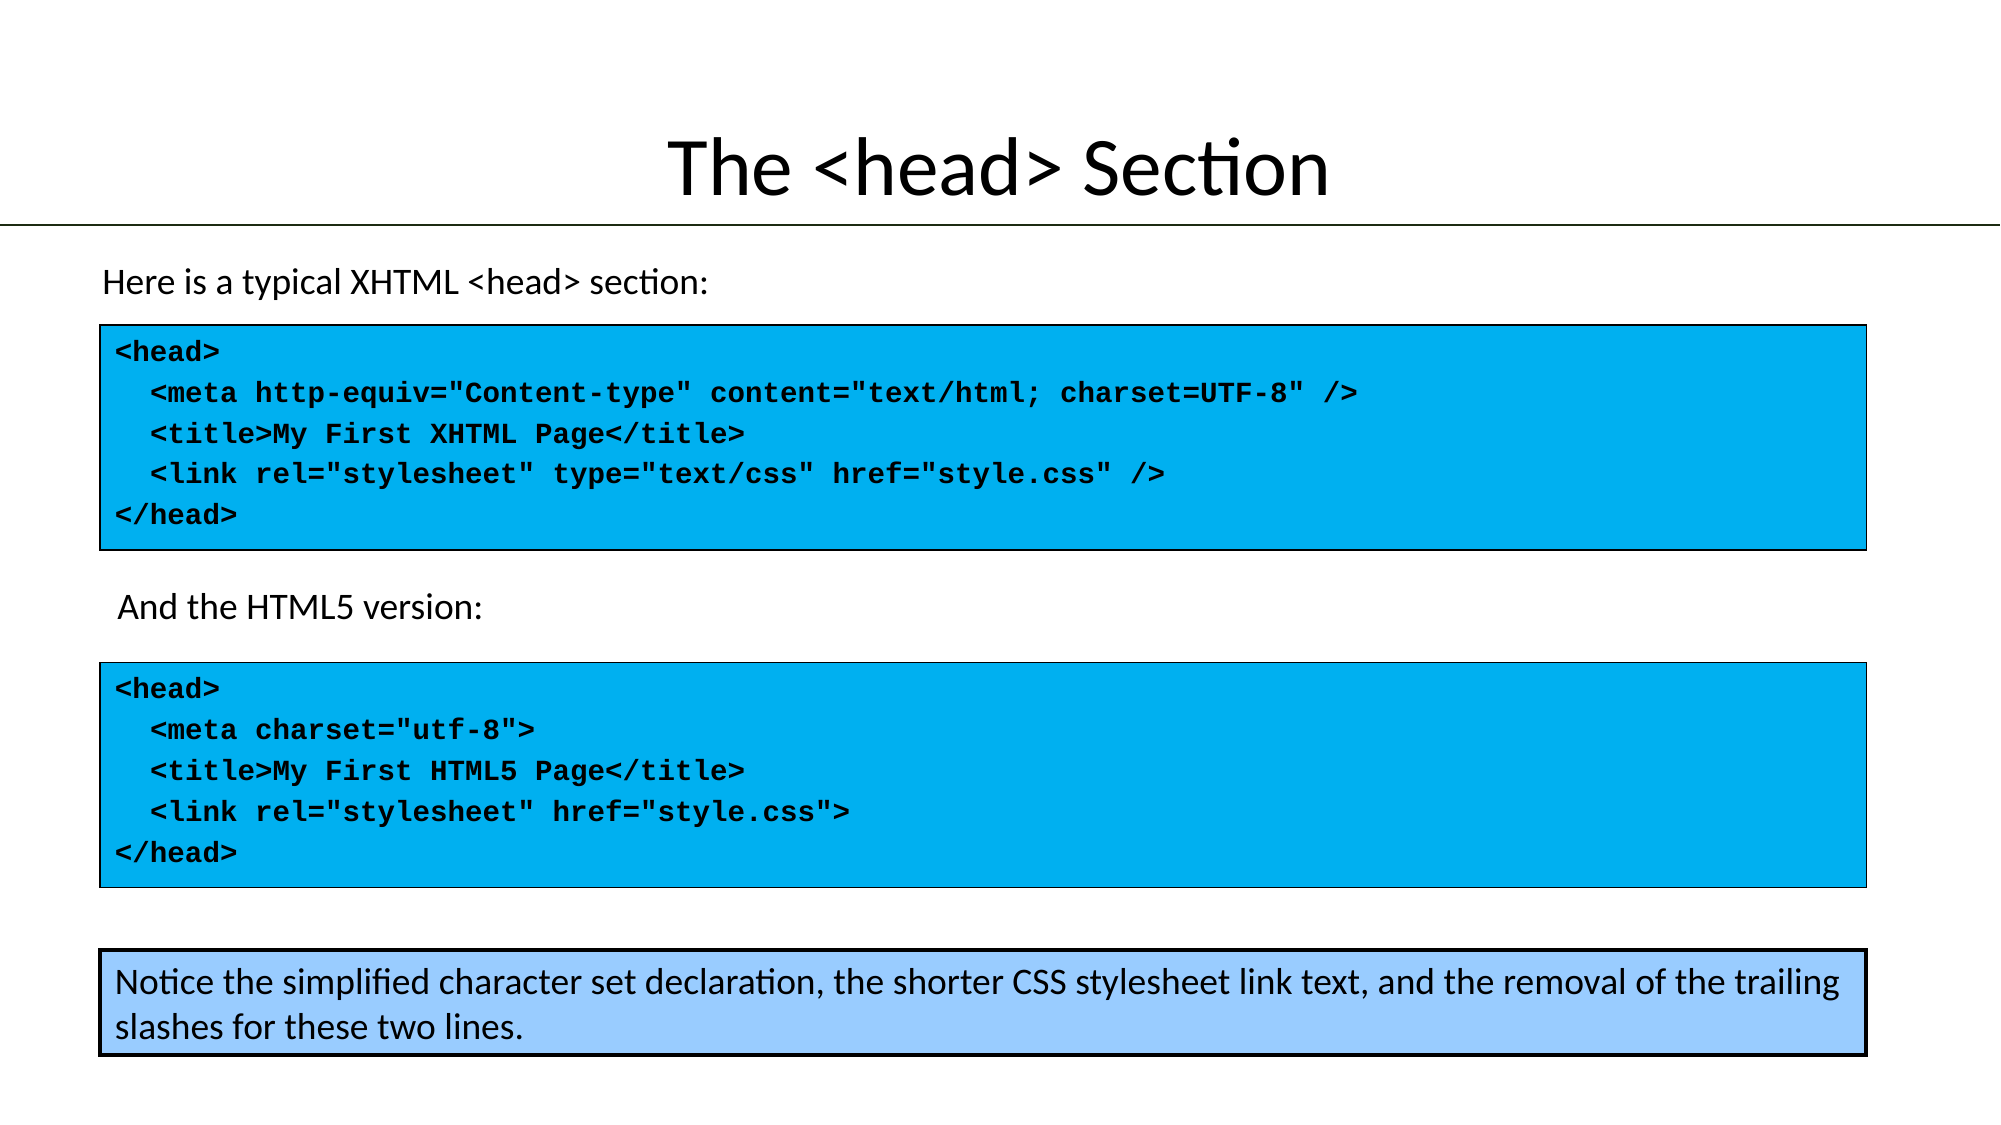

# The <head> Section
Here is a typical XHTML <head> section:
<head>
  <meta http-equiv="Content-type" content="text/html; charset=UTF-8" />
  <title>My First XHTML Page</title>
  <link rel="stylesheet" type="text/css" href="style.css" />
</head>
And the HTML5 version:
<head>
  <meta charset="utf-8">
  <title>My First HTML5 Page</title>
  <link rel="stylesheet" href="style.css">
</head>
Notice the simplified character set declaration, the shorter CSS stylesheet link text, and the removal of the trailing slashes for these two lines.